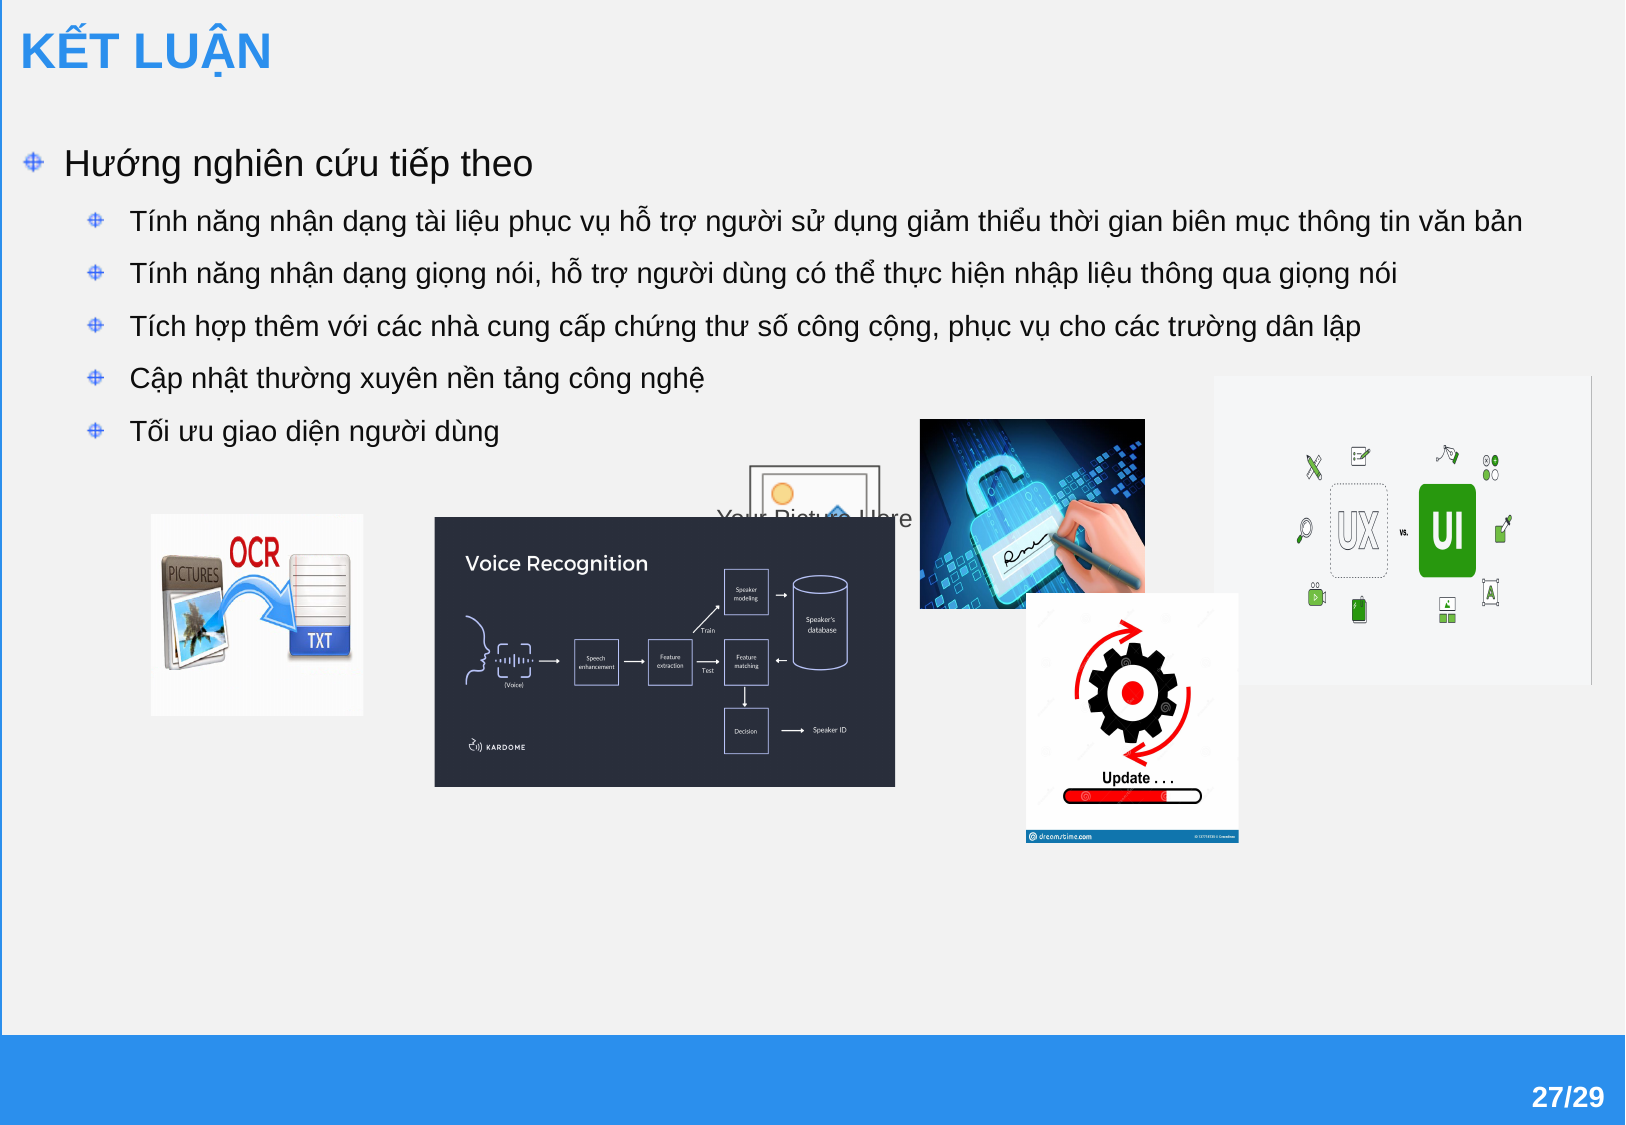

KẾT LUẬN
Hướng nghiên cứu tiếp theo
Tính năng nhận dạng tài liệu phục vụ hỗ trợ người sử dụng giảm thiểu thời gian biên mục thông tin văn bản
Tính năng nhận dạng giọng nói, hỗ trợ người dùng có thể thực hiện nhập liệu thông qua giọng nói
Tích hợp thêm với các nhà cung cấp chứng thư số công cộng, phục vụ cho các trường dân lập
Cập nhật thường xuyên nền tảng công nghệ
Tối ưu giao diện người dùng

27/29